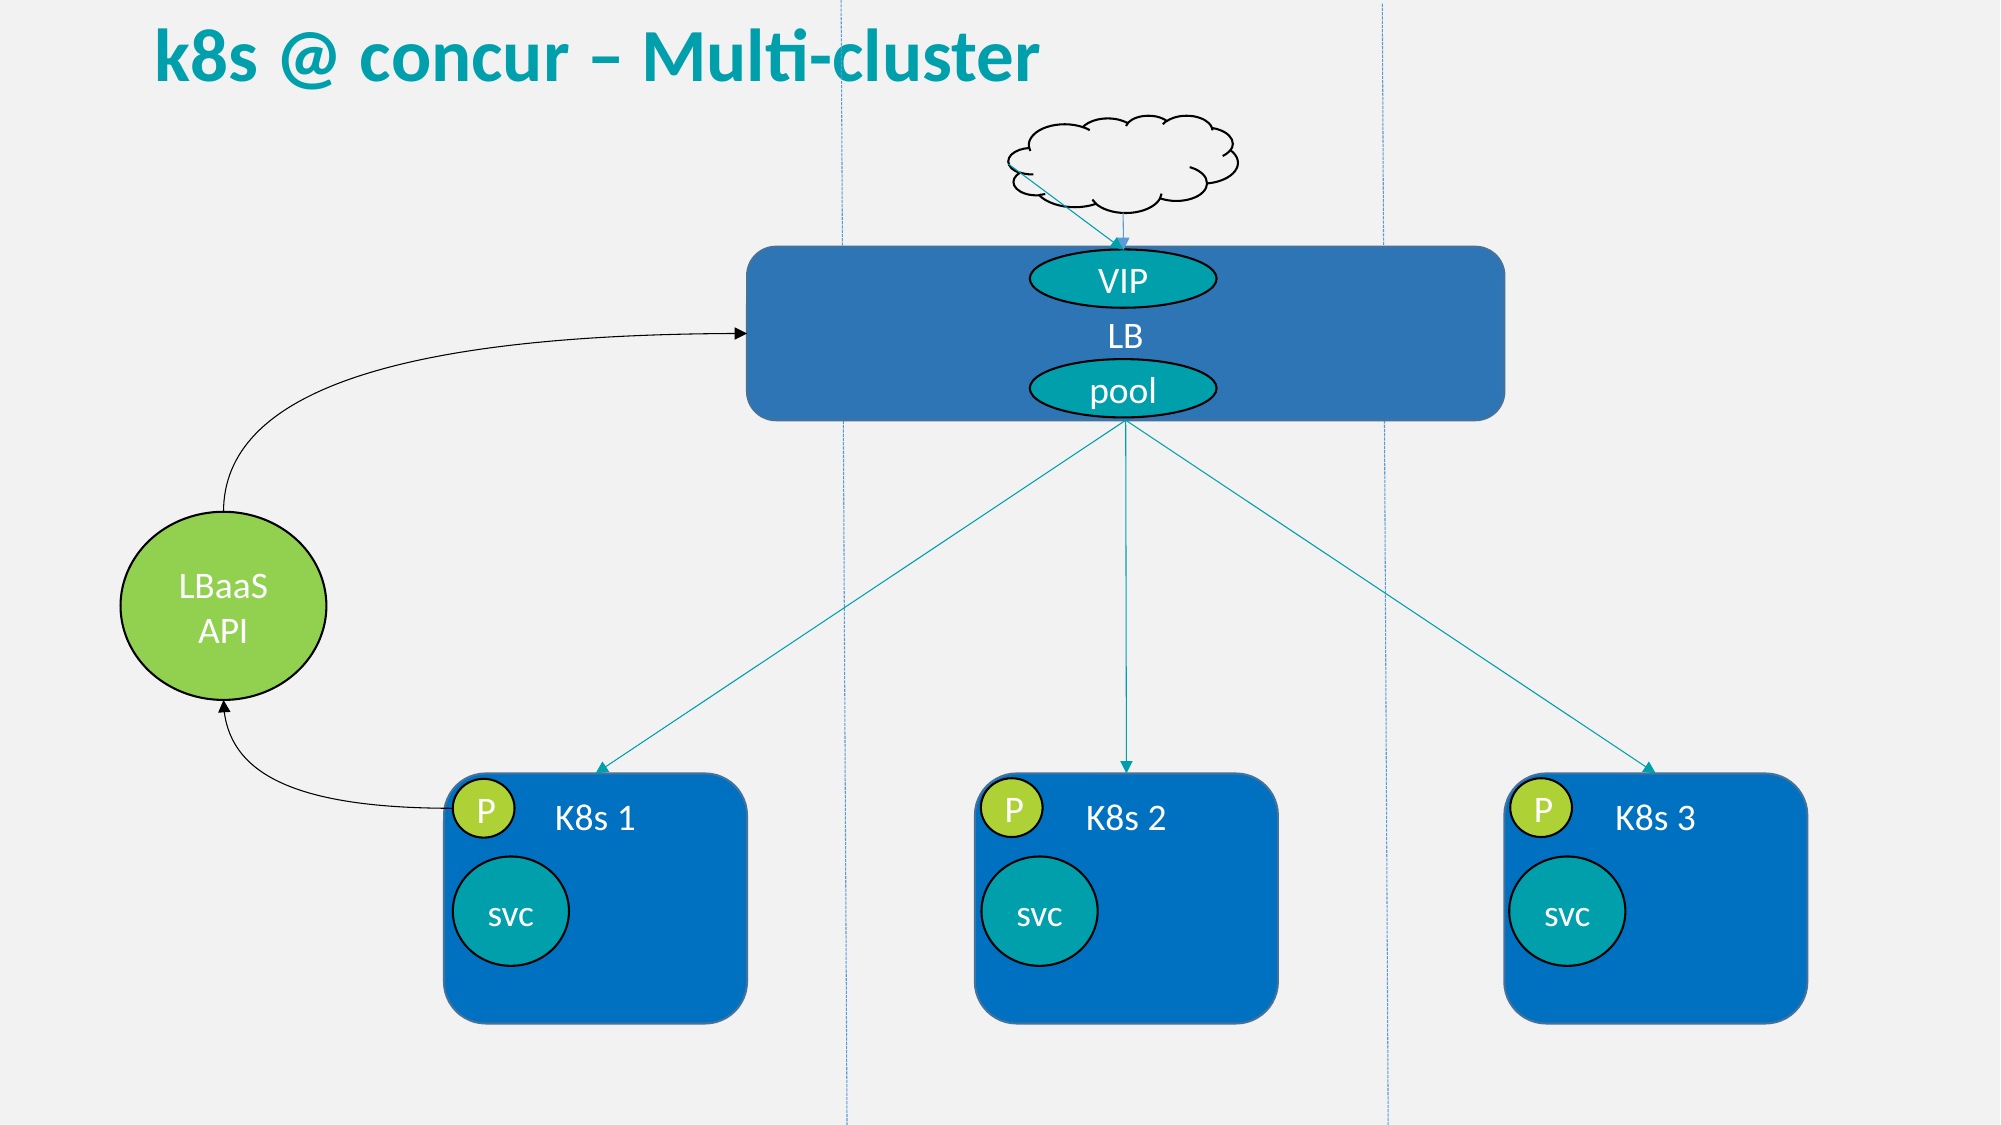

# k8s @ concur – Multi-cluster

LB
VIP
pool
LBaaS
API
K8s 1
K8s 2
K8s 3
P
P
P
svc
svc
svc